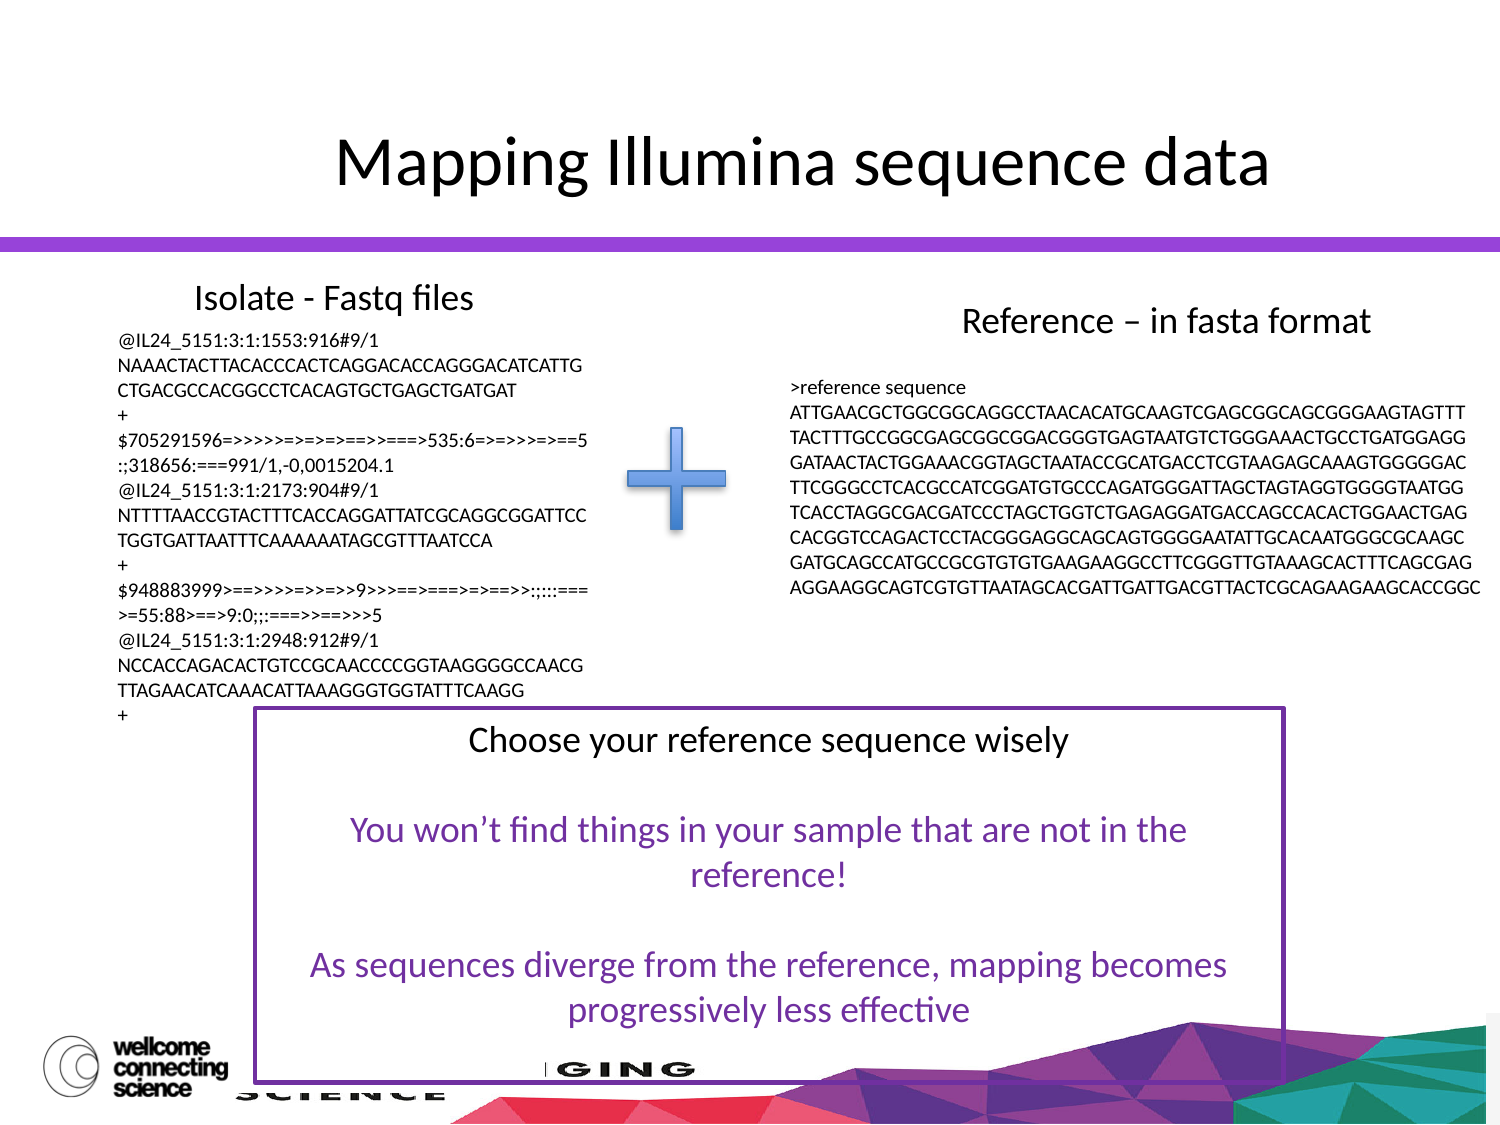

# Mapping Illumina sequence data
Isolate - Fastq files
Reference – in fasta format
@IL24_5151:3:1:1553:916#9/1
NAAACTACTTACACCCACTCAGGACACCAGGGACATCATTGCTGACGCCACGGCCTCACAGTGCTGAGCTGATGAT
+
$705291596=>>>>>=>=>=>==>>===>535:6=>=>>>=>==5:;318656:===991/1,-0,0015204.1
@IL24_5151:3:1:2173:904#9/1
NTTTTAACCGTACTTTCACCAGGATTATCGCAGGCGGATTCCTGGTGATTAATTTCAAAAAATAGCGTTTAATCCA
+
$948883999>==>>>>=>>=>>9>>>==>===>=>==>>:;:::===>=55:88>==>9:0;;:===>>==>>>5
@IL24_5151:3:1:2948:912#9/1
NCCACCAGACACTGTCCGCAACCCCGGTAAGGGGCCAACGTTAGAACATCAAACATTAAAGGGTGGTATTTCAAGG
+
>reference sequence
ATTGAACGCTGGCGGCAGGCCTAACACATGCAAGTCGAGCGGCAGCGGGAAGTAGTTT
TACTTTGCCGGCGAGCGGCGGACGGGTGAGTAATGTCTGGGAAACTGCCTGATGGAGG
GATAACTACTGGAAACGGTAGCTAATACCGCATGACCTCGTAAGAGCAAAGTGGGGGAC
TTCGGGCCTCACGCCATCGGATGTGCCCAGATGGGATTAGCTAGTAGGTGGGGTAATGG
TCACCTAGGCGACGATCCCTAGCTGGTCTGAGAGGATGACCAGCCACACTGGAACTGAG
CACGGTCCAGACTCCTACGGGAGGCAGCAGTGGGGAATATTGCACAATGGGCGCAAGC
GATGCAGCCATGCCGCGTGTGTGAAGAAGGCCTTCGGGTTGTAAAGCACTTTCAGCGAG
AGGAAGGCAGTCGTGTTAATAGCACGATTGATTGACGTTACTCGCAGAAGAAGCACCGGC

Choose your reference sequence wisely

You won’t find things in your sample that are not in the reference!

As sequences diverge from the reference, mapping becomes progressively less effective